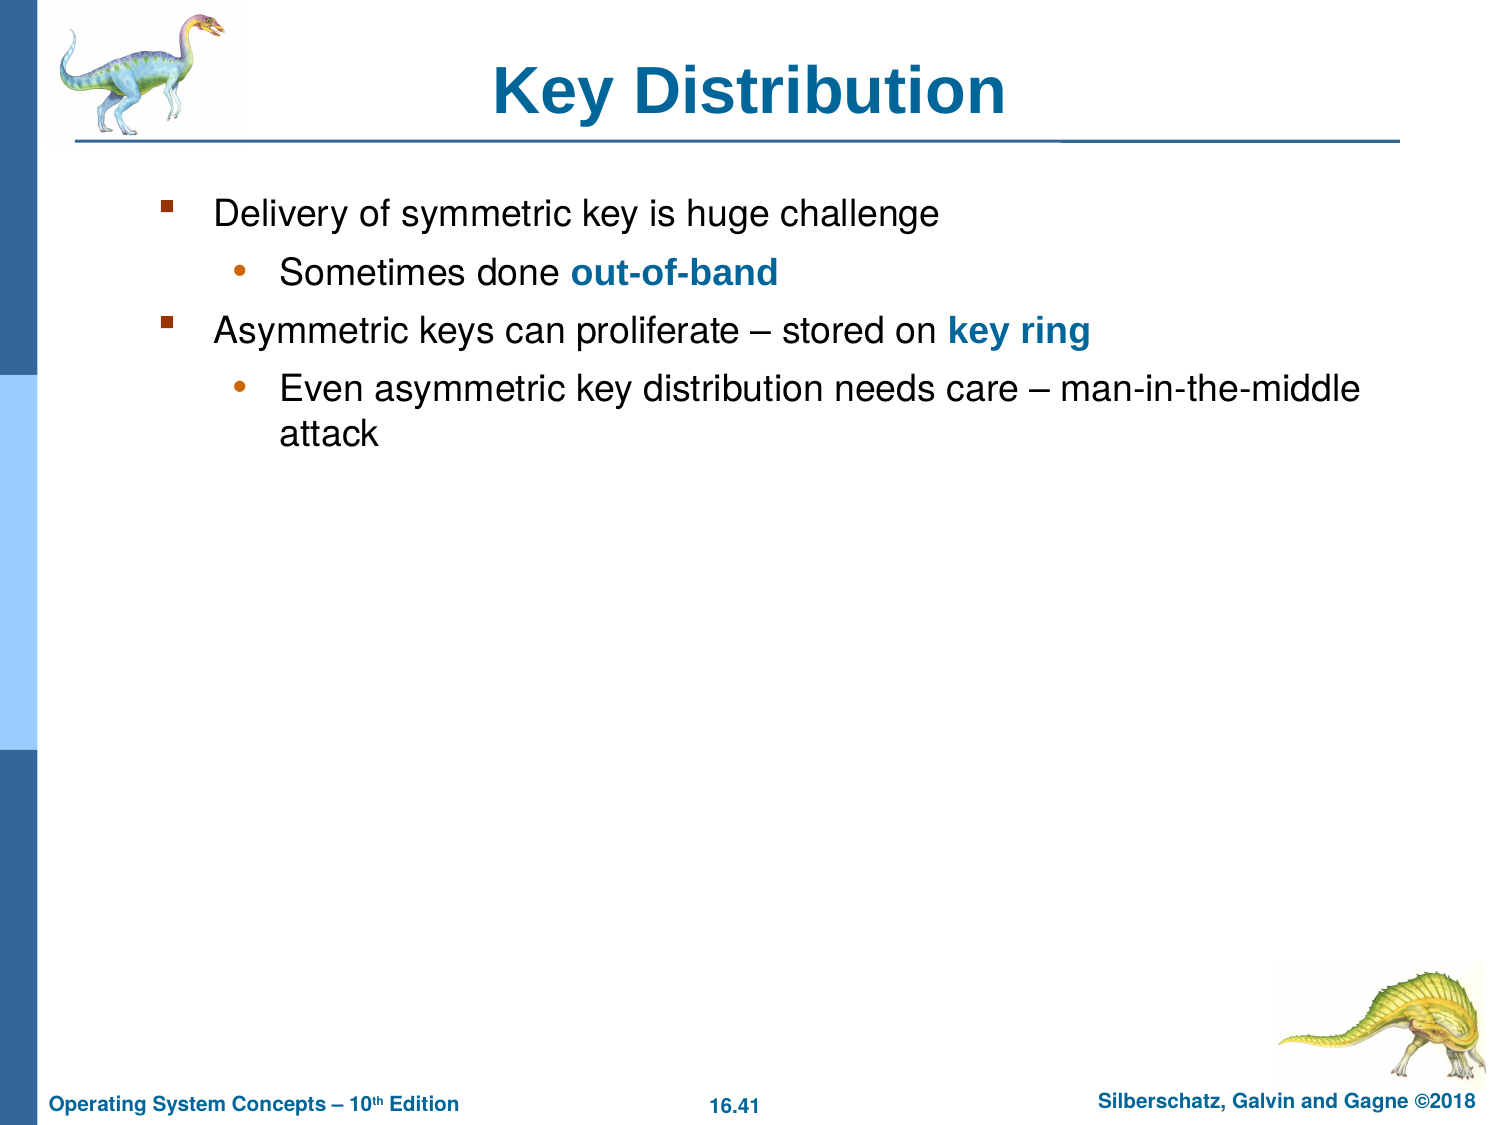

# Key Distribution
Delivery of symmetric key is huge challenge
Sometimes done out-of-band
Asymmetric keys can proliferate – stored on key ring
Even asymmetric key distribution needs care – man-in-the-middle attack